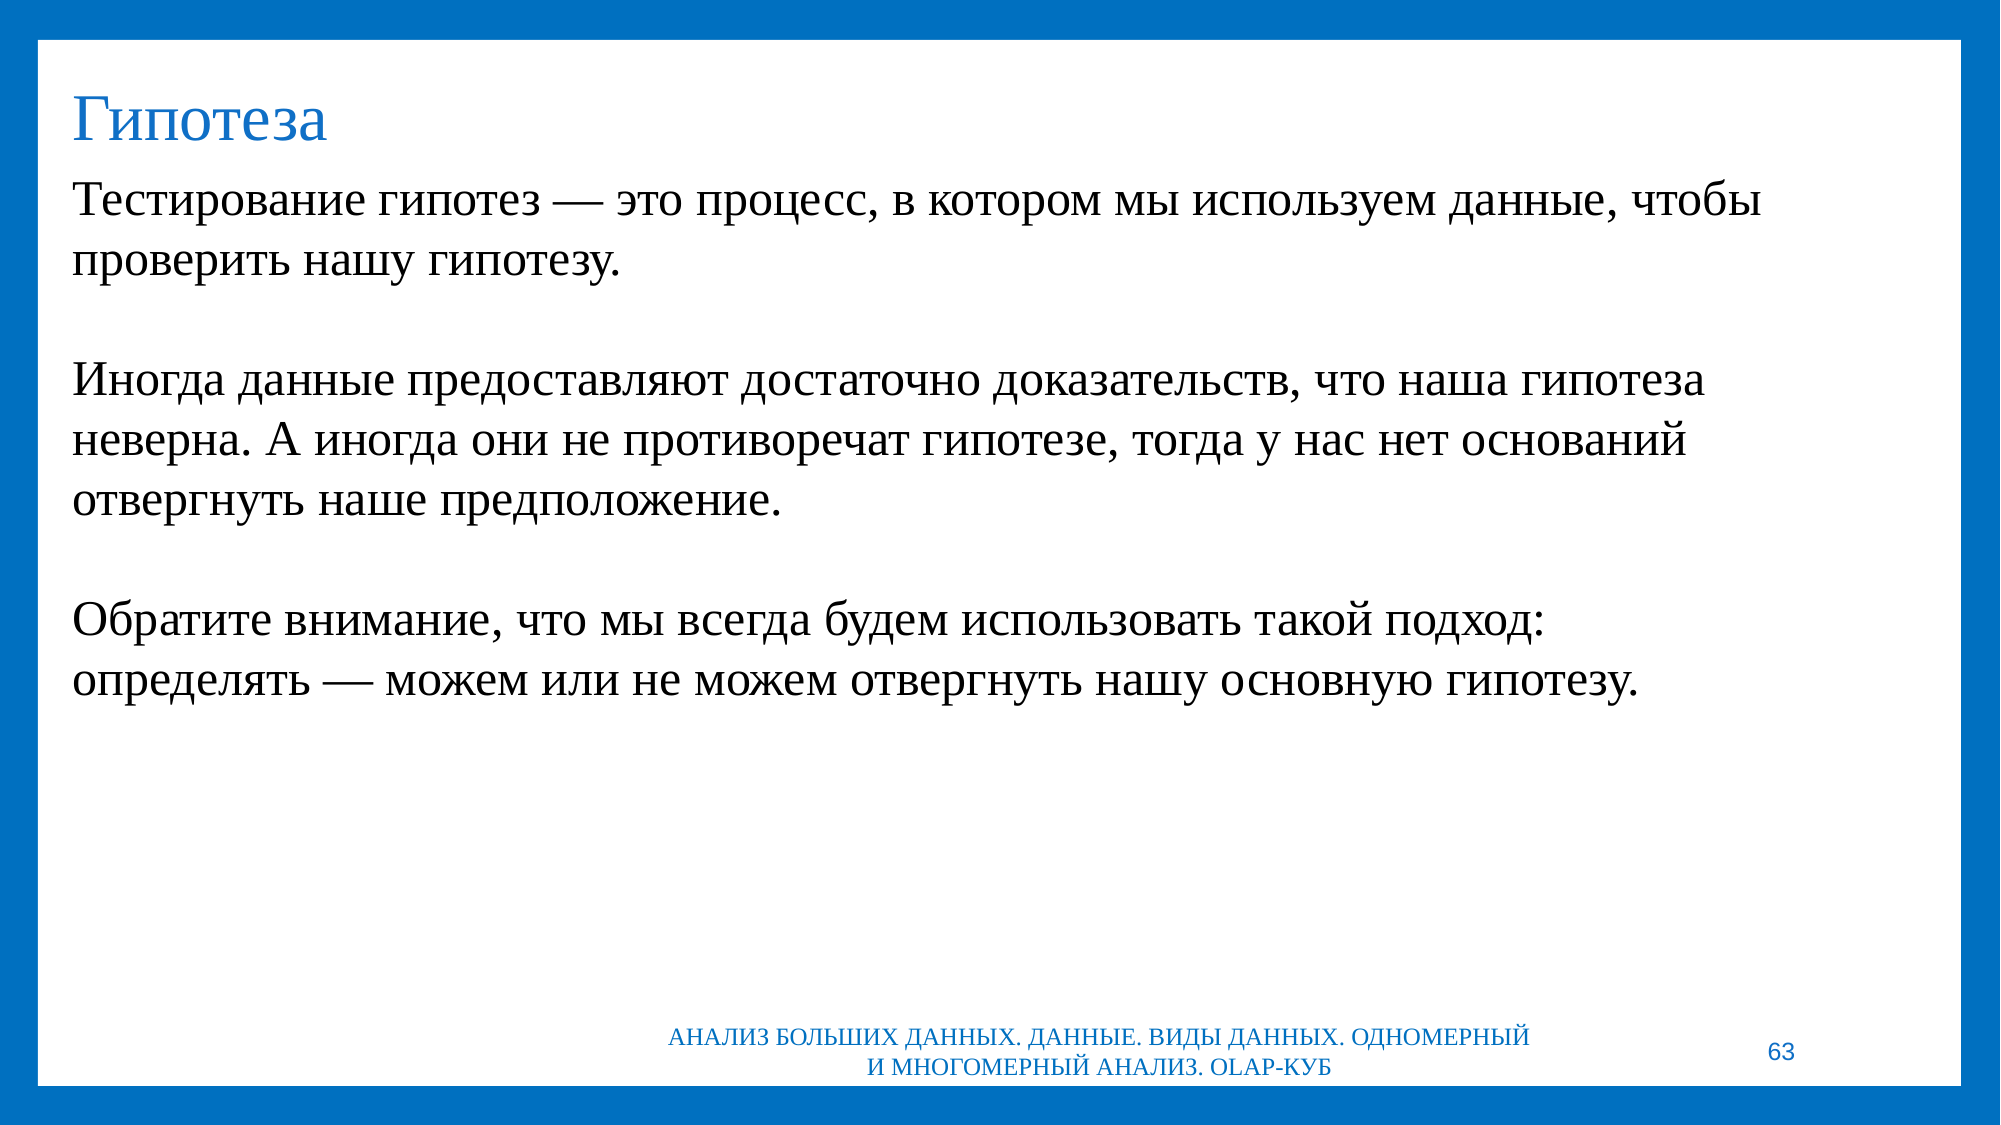

# Гипотеза
Тестирование гипотез — это процесс, в котором мы используем данные, чтобы
проверить нашу гипотезу.

Иногда данные предоставляют достаточно доказательств, что наша гипотеза
неверна. А иногда они не противоречат гипотезе, тогда у нас нет оснований
отвергнуть наше предположение.

Обратите внимание, что мы всегда будем использовать такой подход:
определять — можем или не можем отвергнуть нашу основную гипотезу.
АНАЛИЗ БОЛЬШИХ ДАННЫХ. ДАННЫЕ. ВИДЫ ДАННЫХ. ОДНОМЕРНЫЙ И МНОГОМЕРНЫЙ АНАЛИЗ. OLAP-КУБ
63